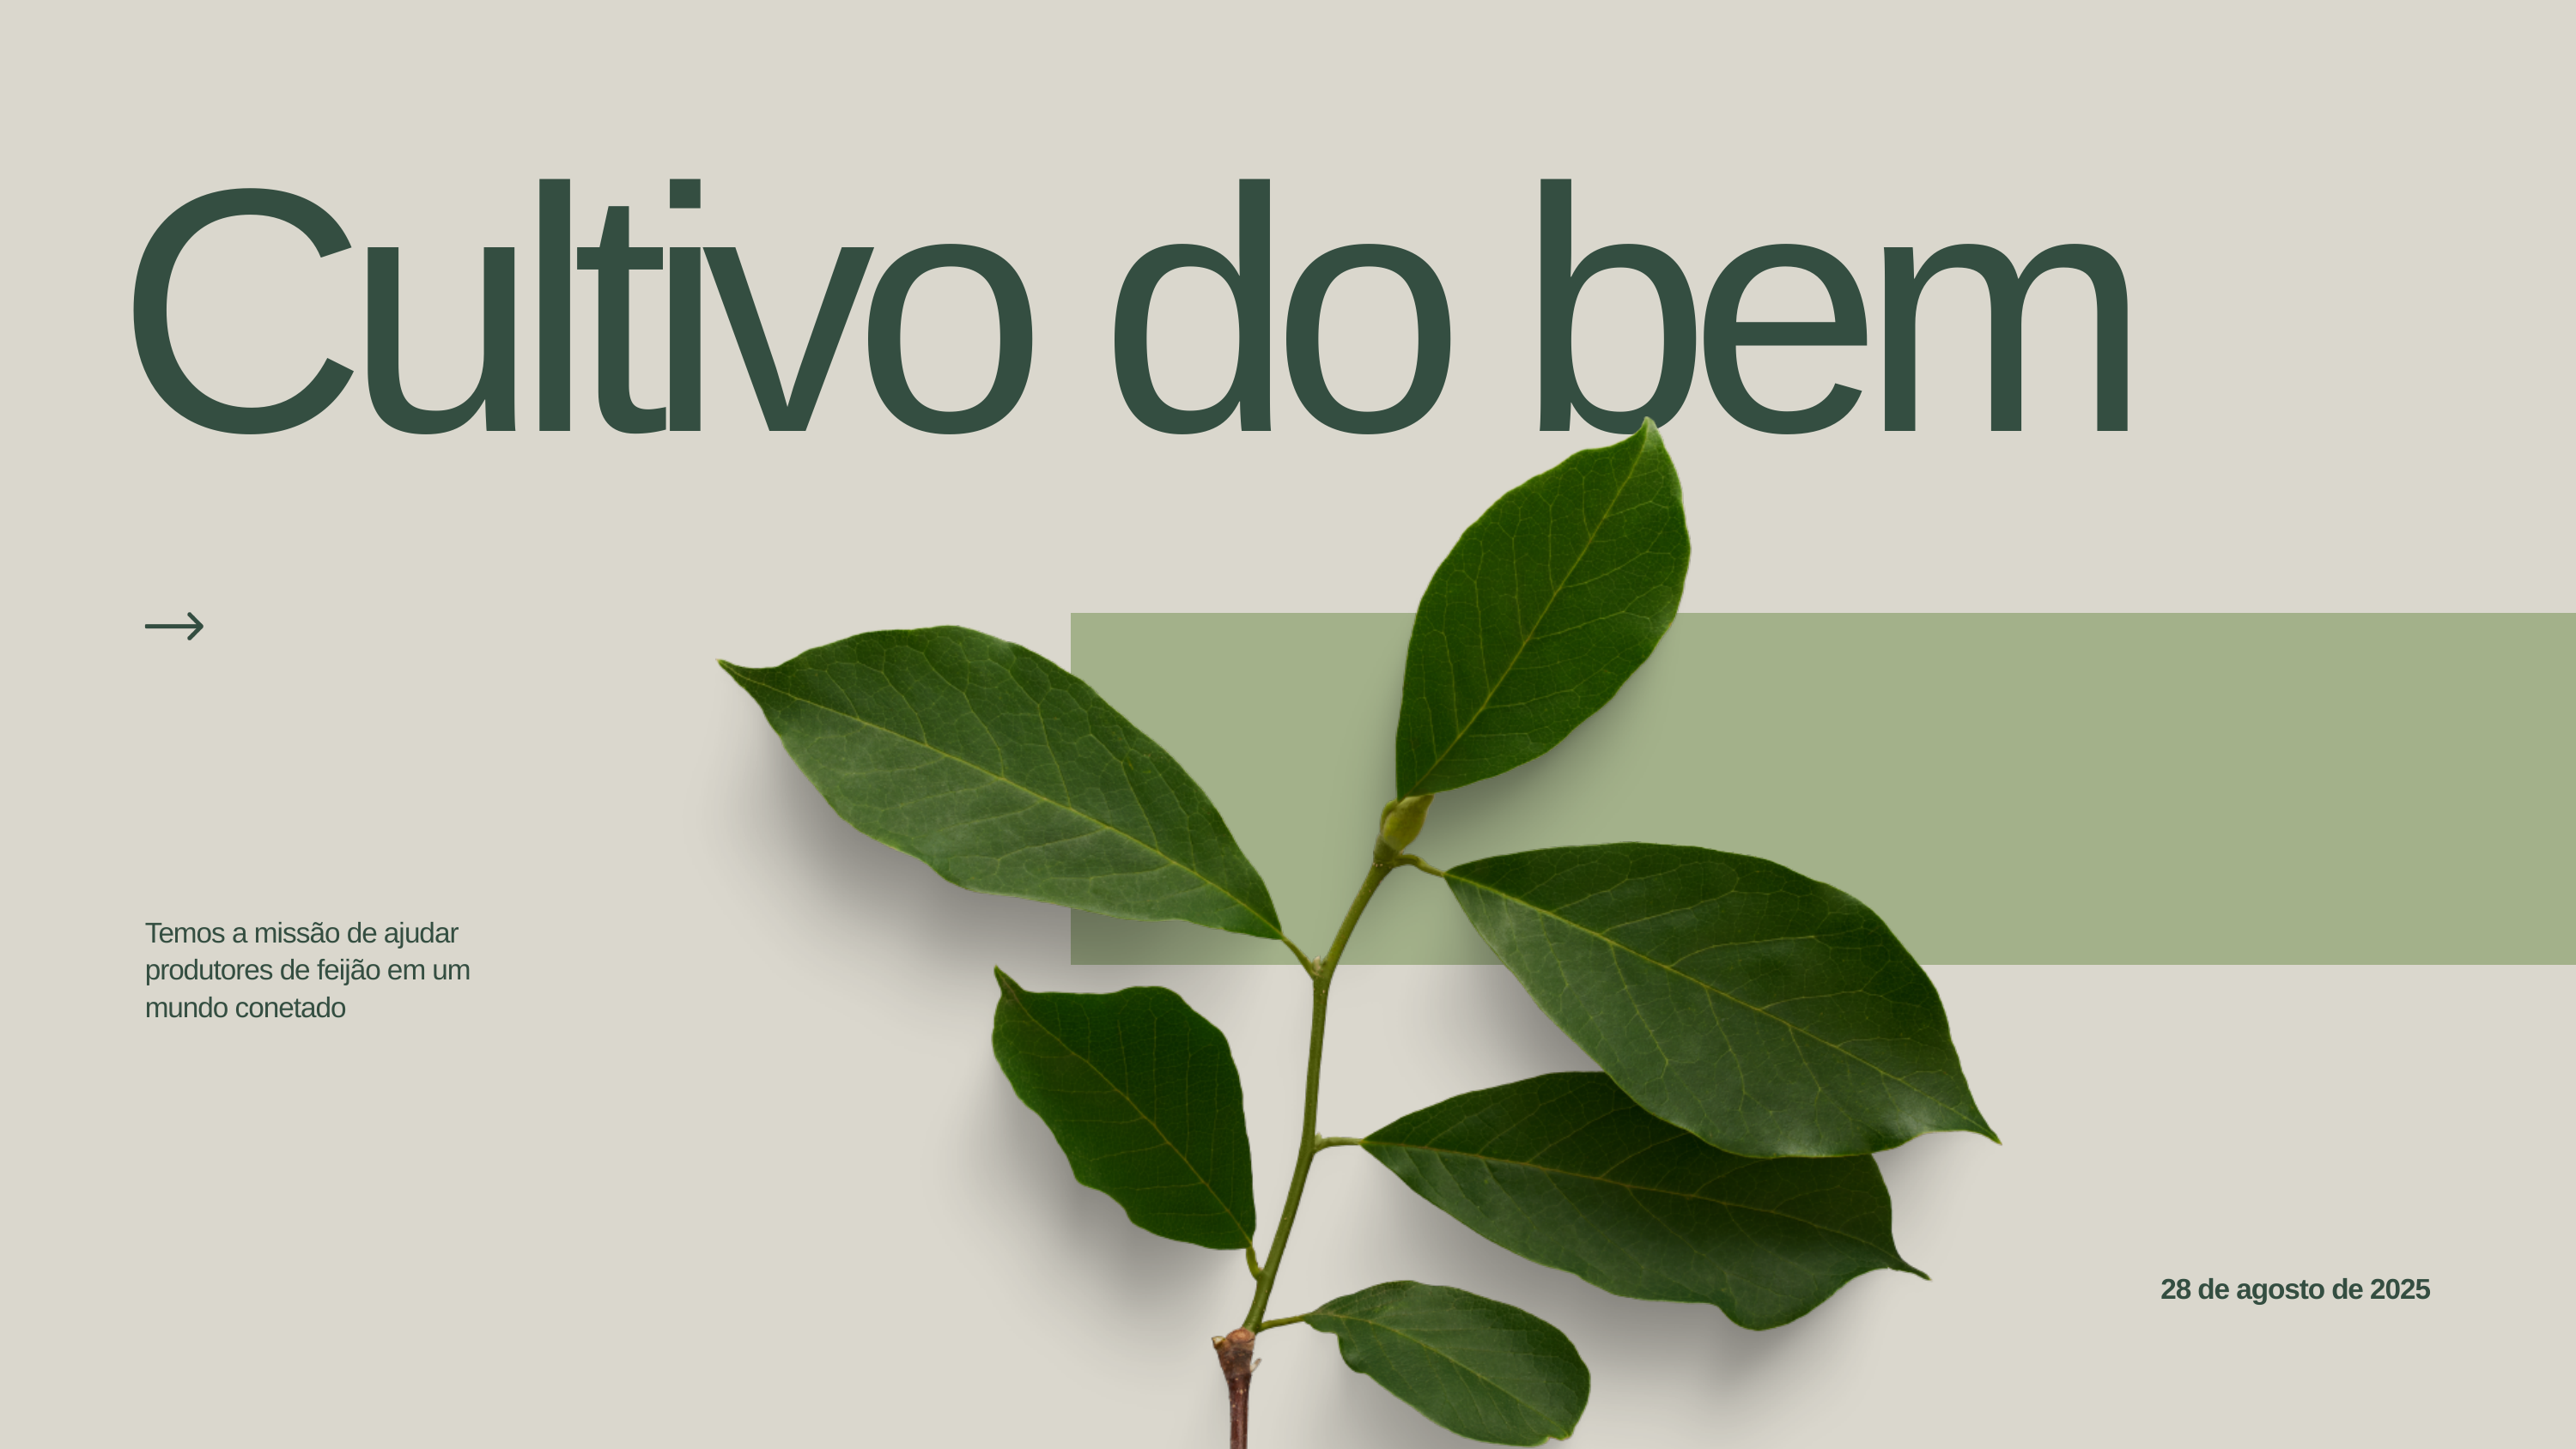

Cultivo do bem

Temos a missão de ajudar produtores de feijão em um mundo conetado
28 de agosto de 2025